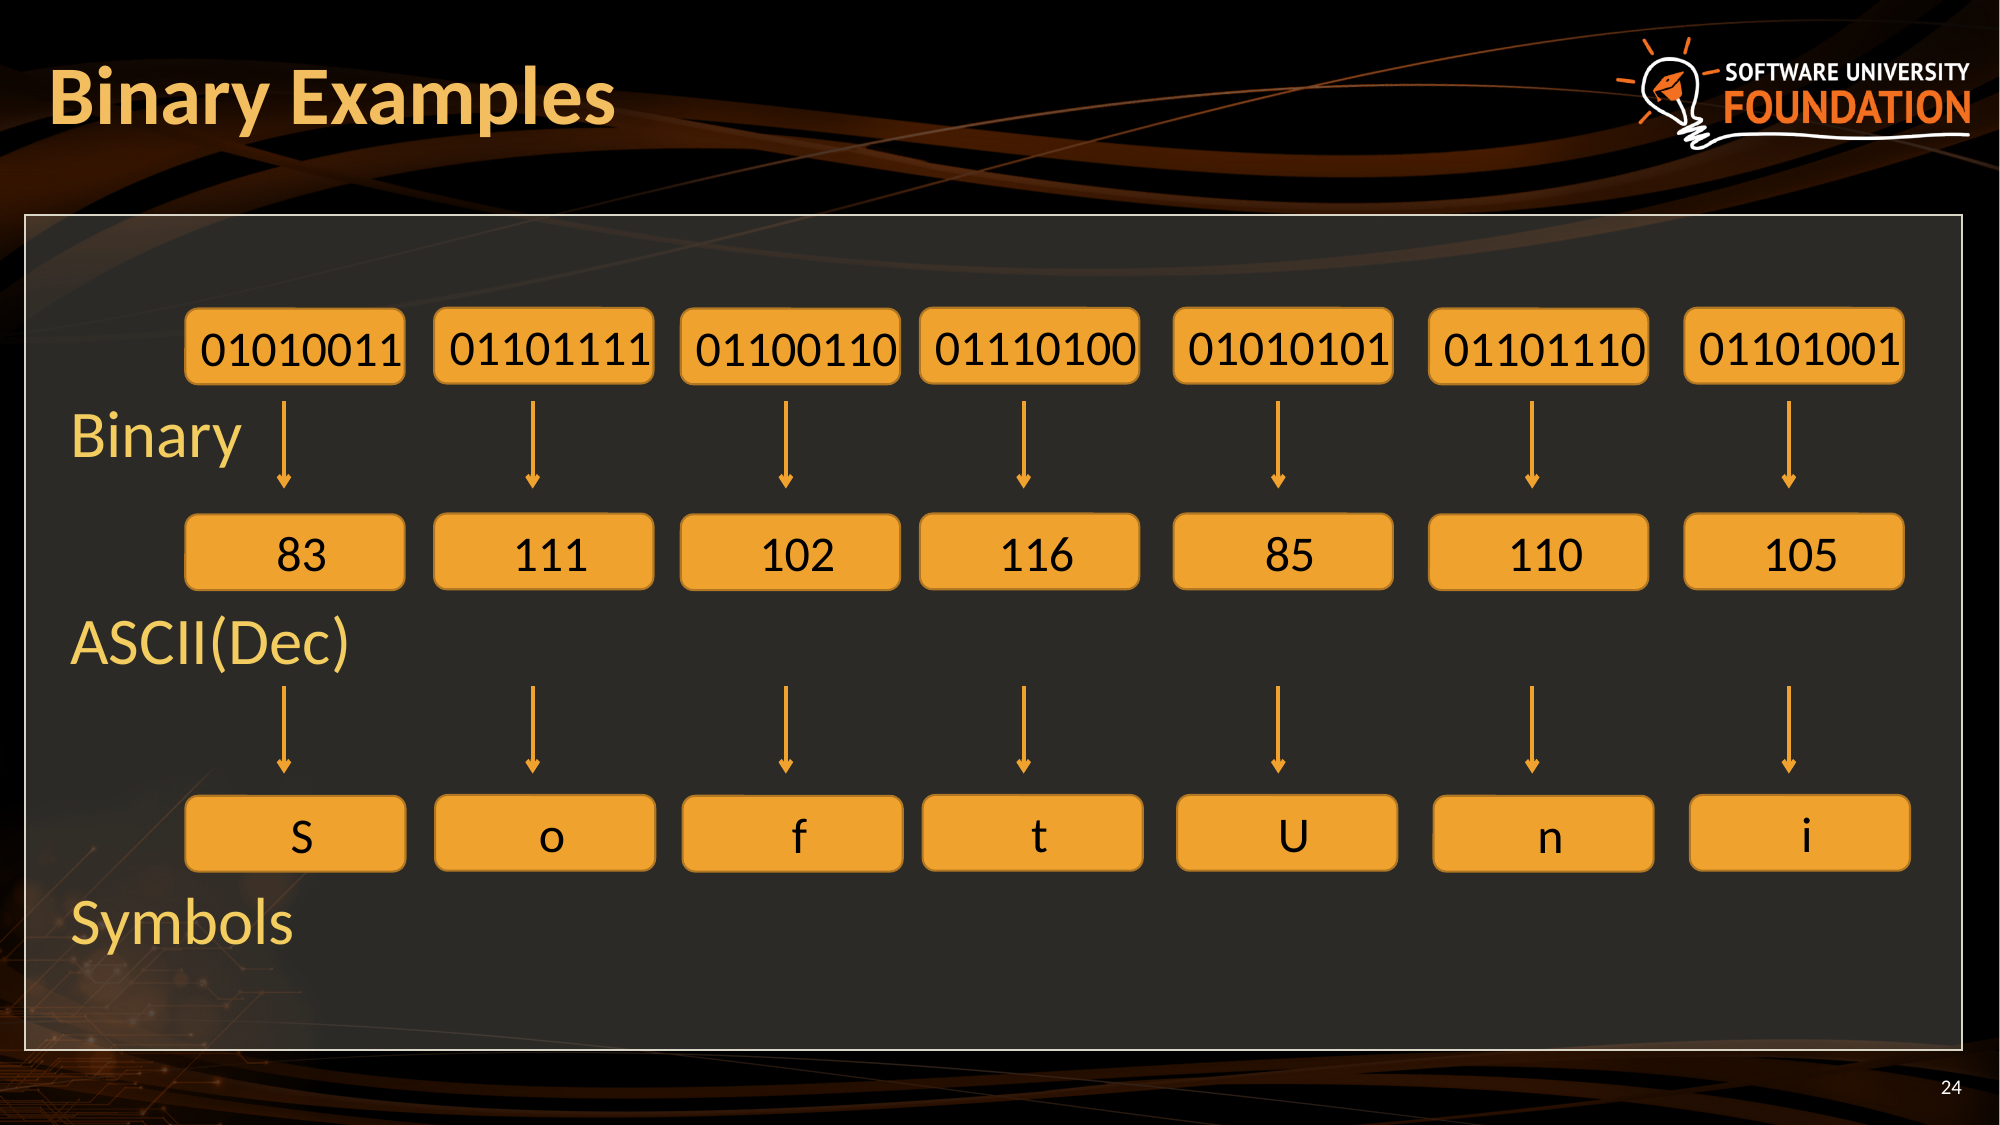

# Binary Examples

01101001

01010101

01101111

01110100

01100110

01010011

01101110
Binary

105

85

111

116

102

83

110
ASCII(Dec)

i

U

o

t

f

S

n
Symbols
24